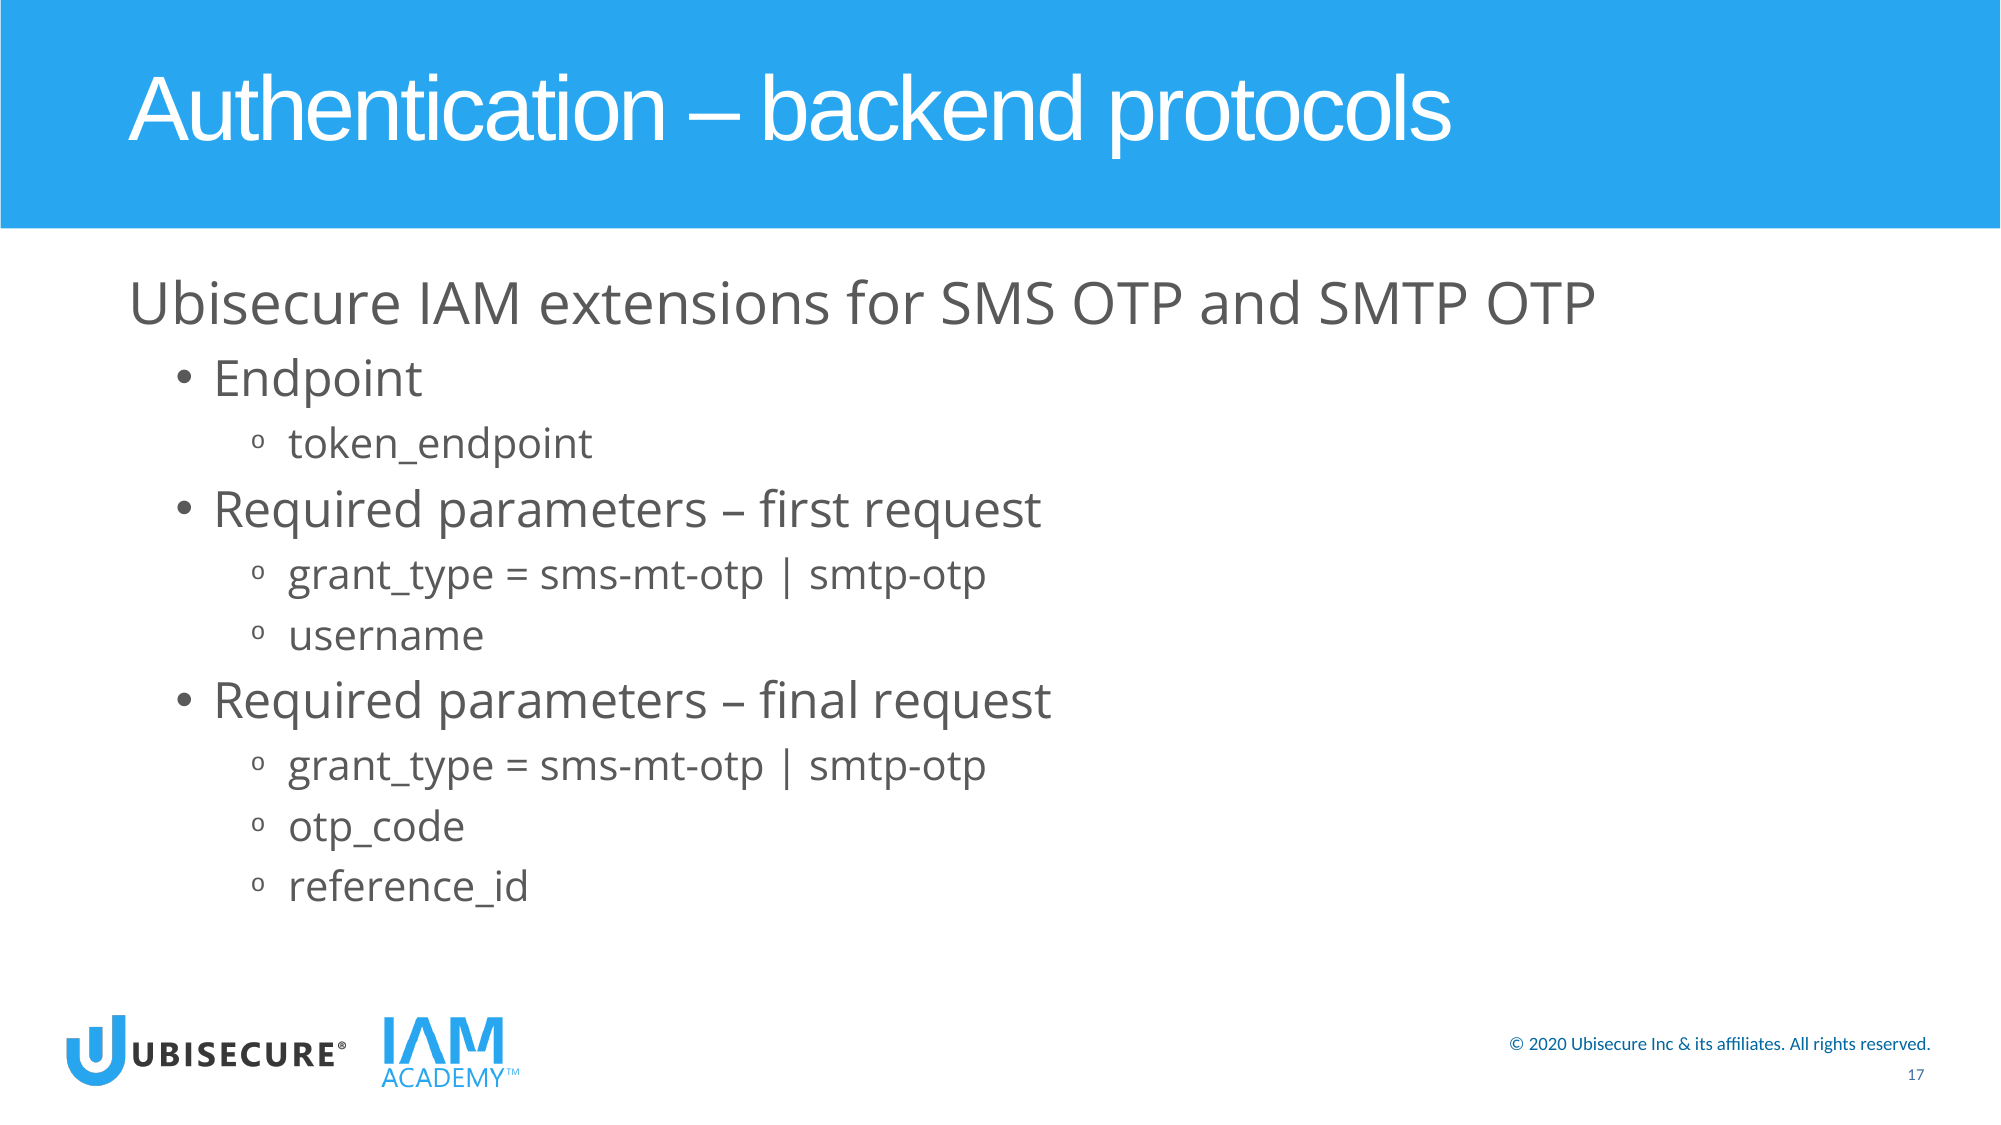

# Authentication – backend protocols
Ubisecure IAM extensions for SMS OTP and SMTP OTP
Endpoint
token_endpoint
Required parameters – first request
grant_type = sms-mt-otp | smtp-otp
username
Required parameters – final request
grant_type = sms-mt-otp | smtp-otp
otp_code
reference_id
17